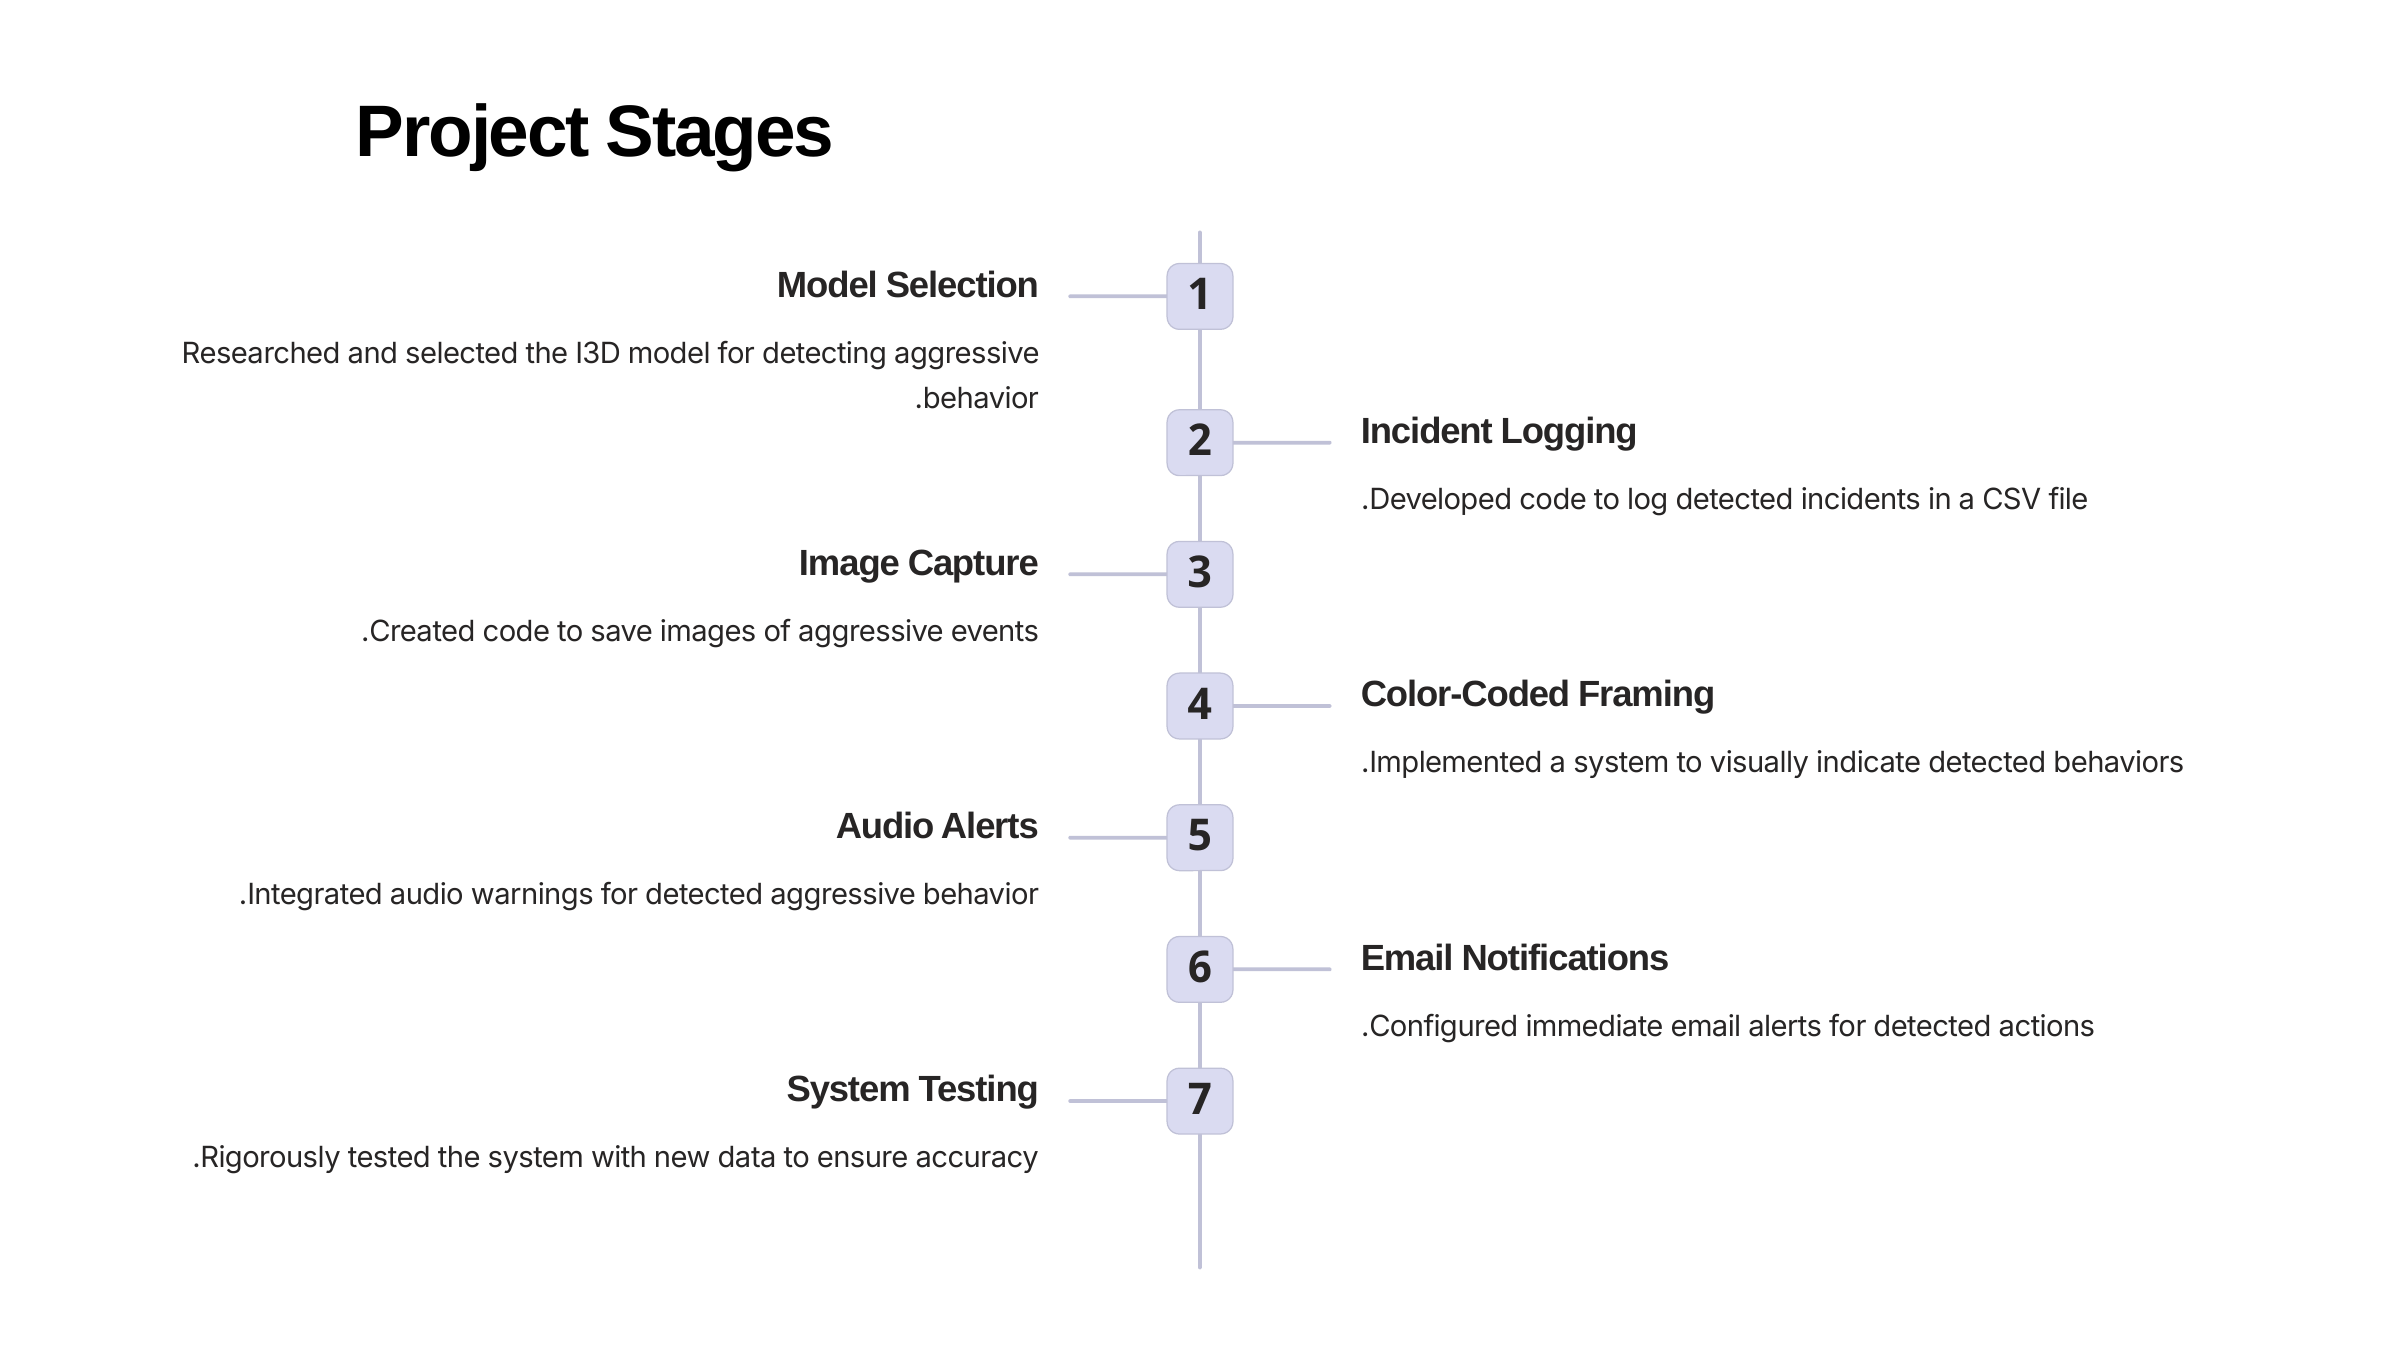

Project Stages

Model Selection

1

Researched and selected the I3D model for detecting aggressive behavior.
Incident Logging

2

Developed code to log detected incidents in a CSV file.
Image Capture

3

Created code to save images of aggressive events.
Color-Coded Framing

4

Implemented a system to visually indicate detected behaviors.
Audio Alerts

5

Integrated audio warnings for detected aggressive behavior.
Email Notifications

6

Configured immediate email alerts for detected actions.
System Testing

7

Rigorously tested the system with new data to ensure accuracy.